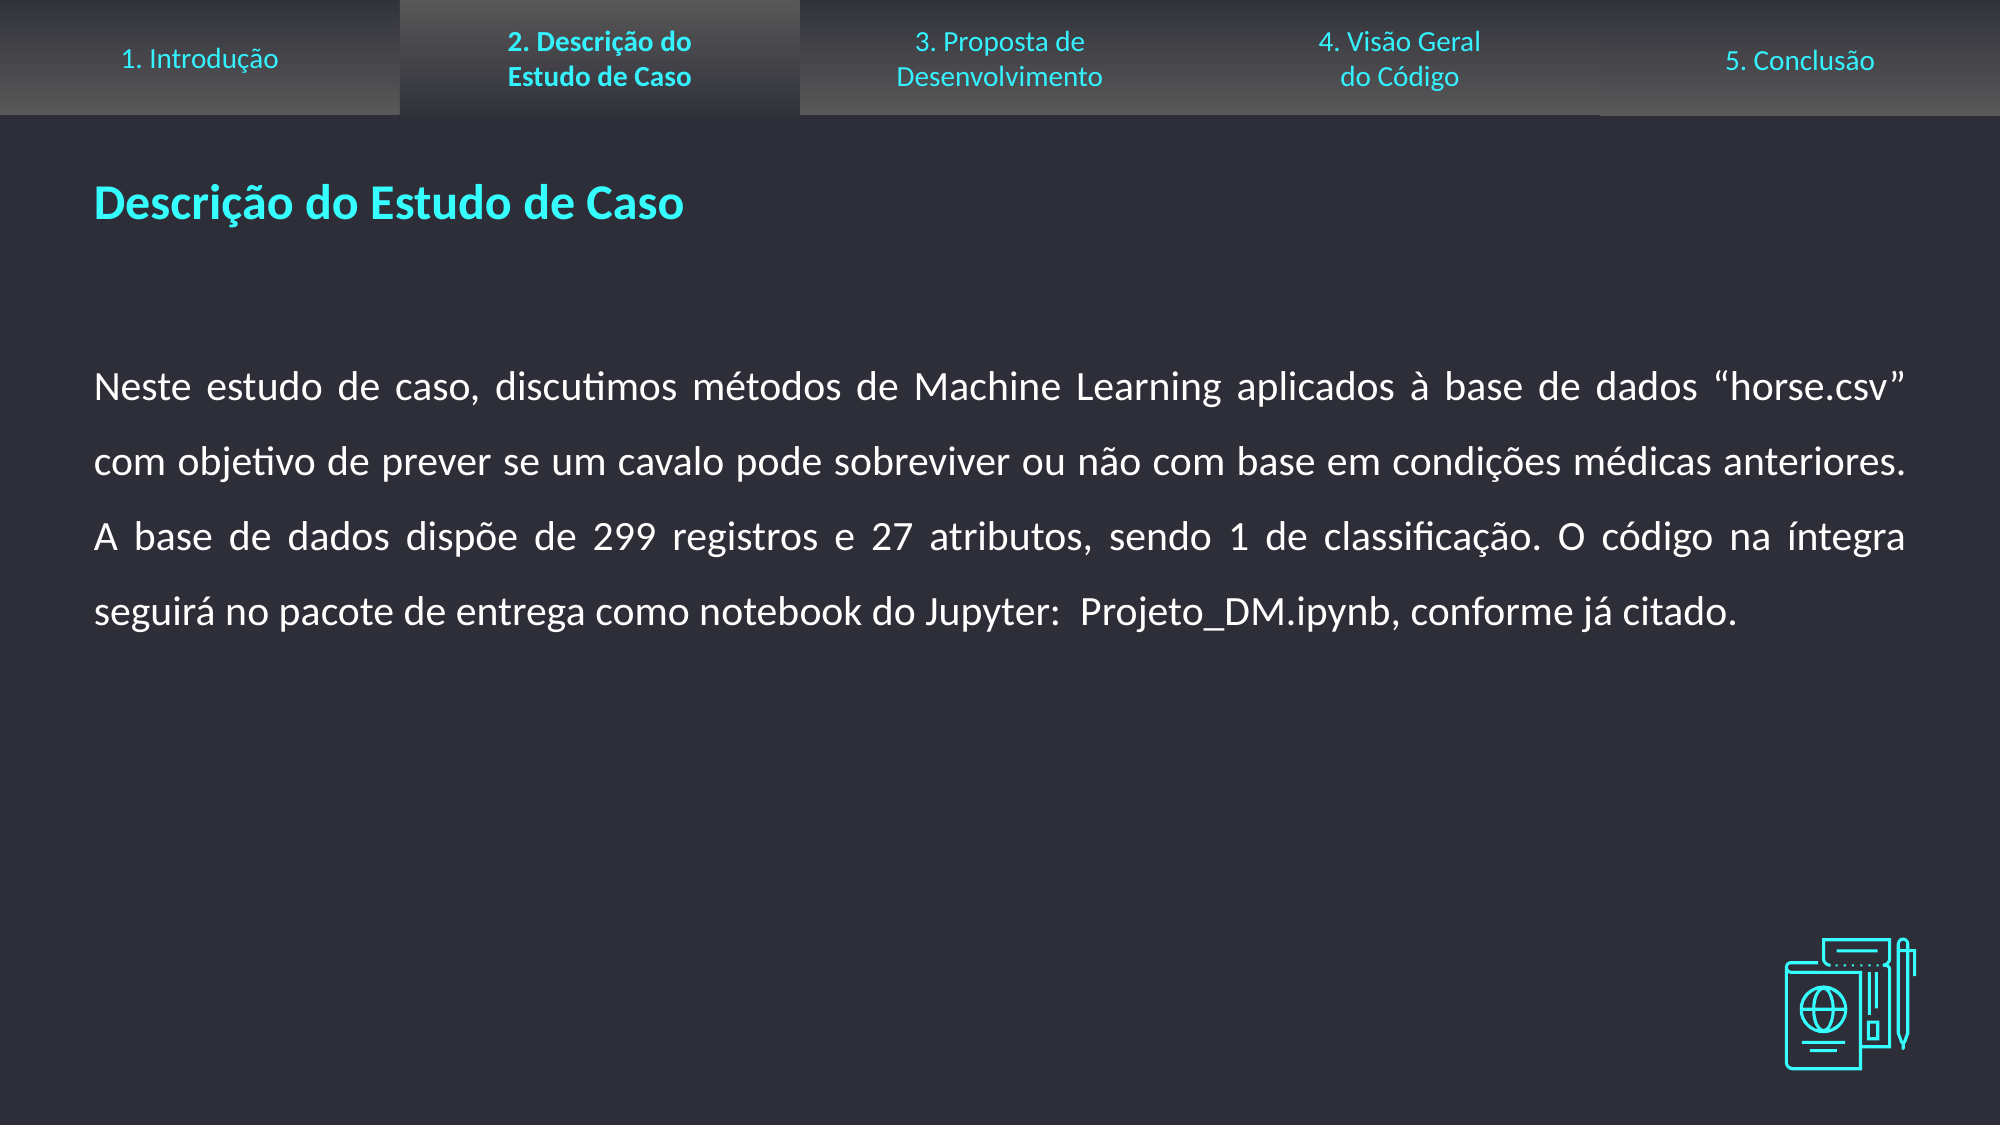

1. Introdução
2. Descrição do
Estudo de Caso
3. Proposta de
Desenvolvimento
4. Visão Geral
do Código
5. Conclusão
Descrição do Estudo de Caso

Neste estudo de caso, discutimos métodos de Machine Learning aplicados à base de dados “horse.csv” com objetivo de prever se um cavalo pode sobreviver ou não com base em condições médicas anteriores. A base de dados dispõe de 299 registros e 27 atributos, sendo 1 de classificação. O código na íntegra seguirá no pacote de entrega como notebook do Jupyter:  Projeto_DM.ipynb, conforme já citado.